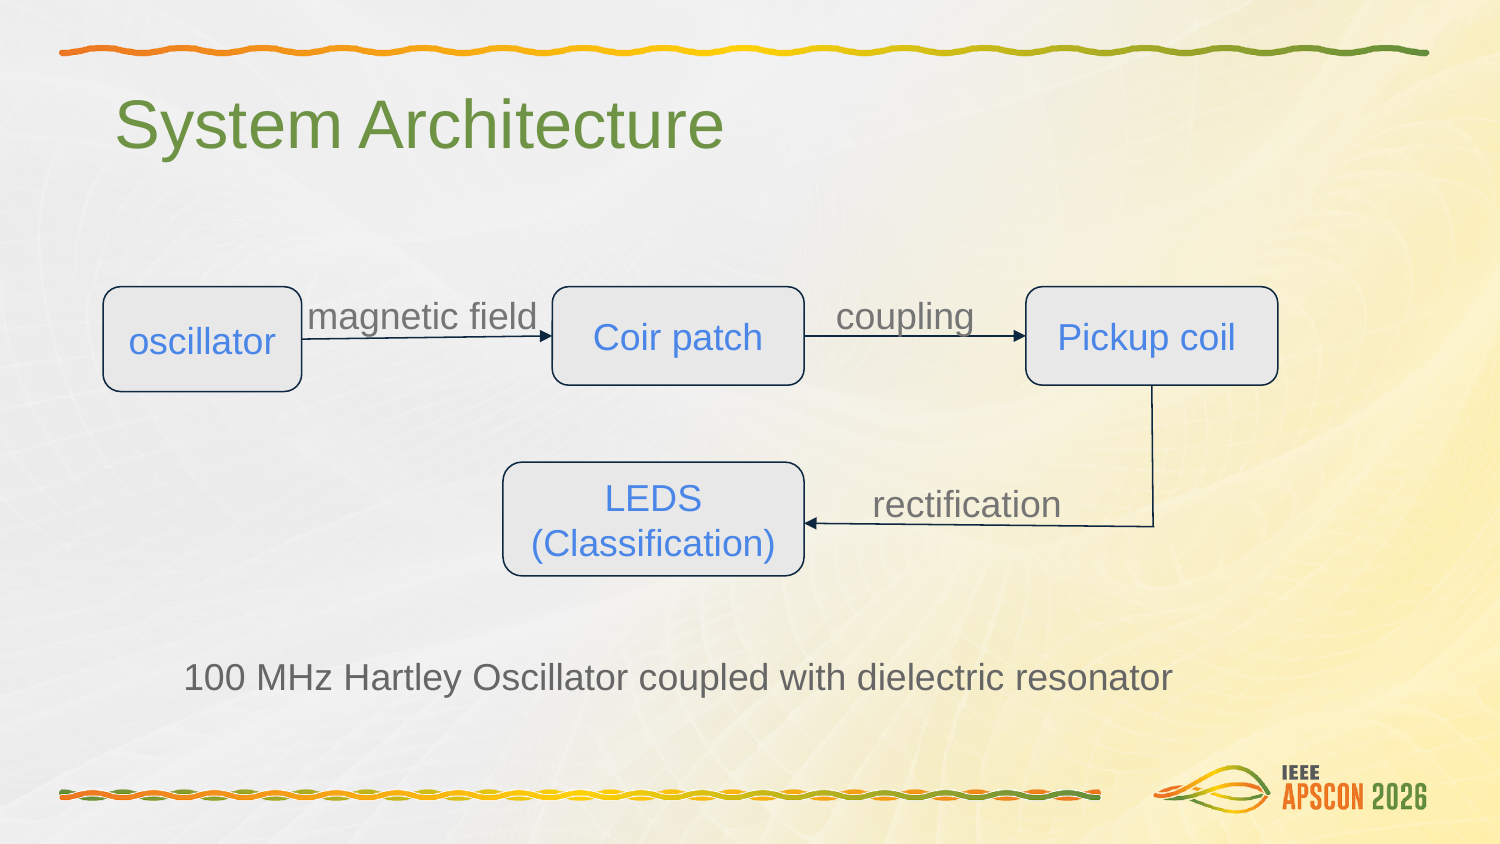

# System Architecture
magnetic field
coupling
oscillator
Coir patch
Pickup coil
LEDS (Classification)
rectification
100 MHz Hartley Oscillator coupled with dielectric resonator